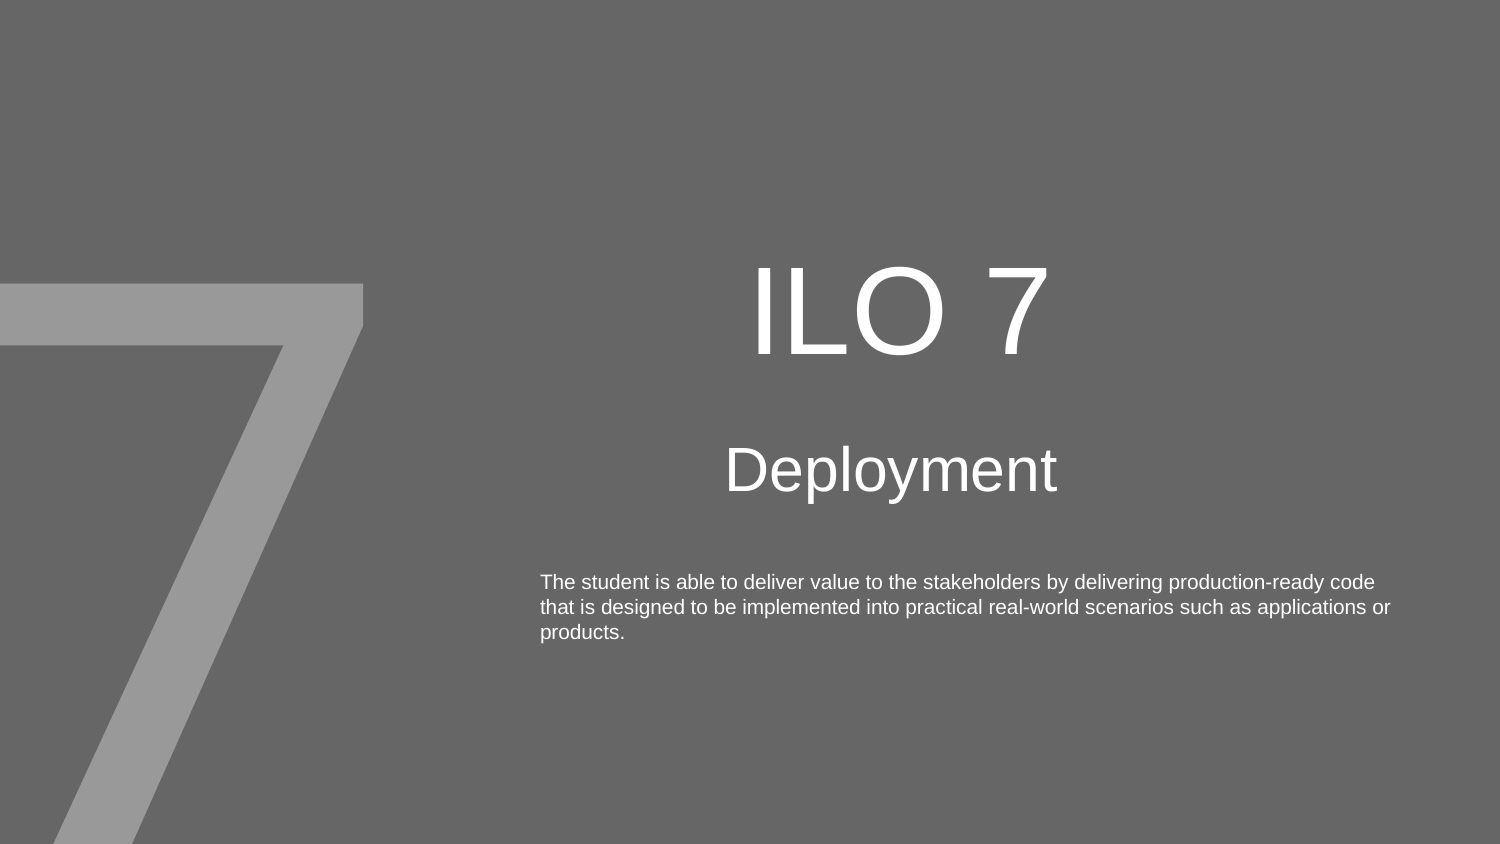

7
# ILO 7
Deployment
The student is able to deliver value to the stakeholders by delivering production-ready code that is designed to be implemented into practical real-world scenarios such as applications or products.